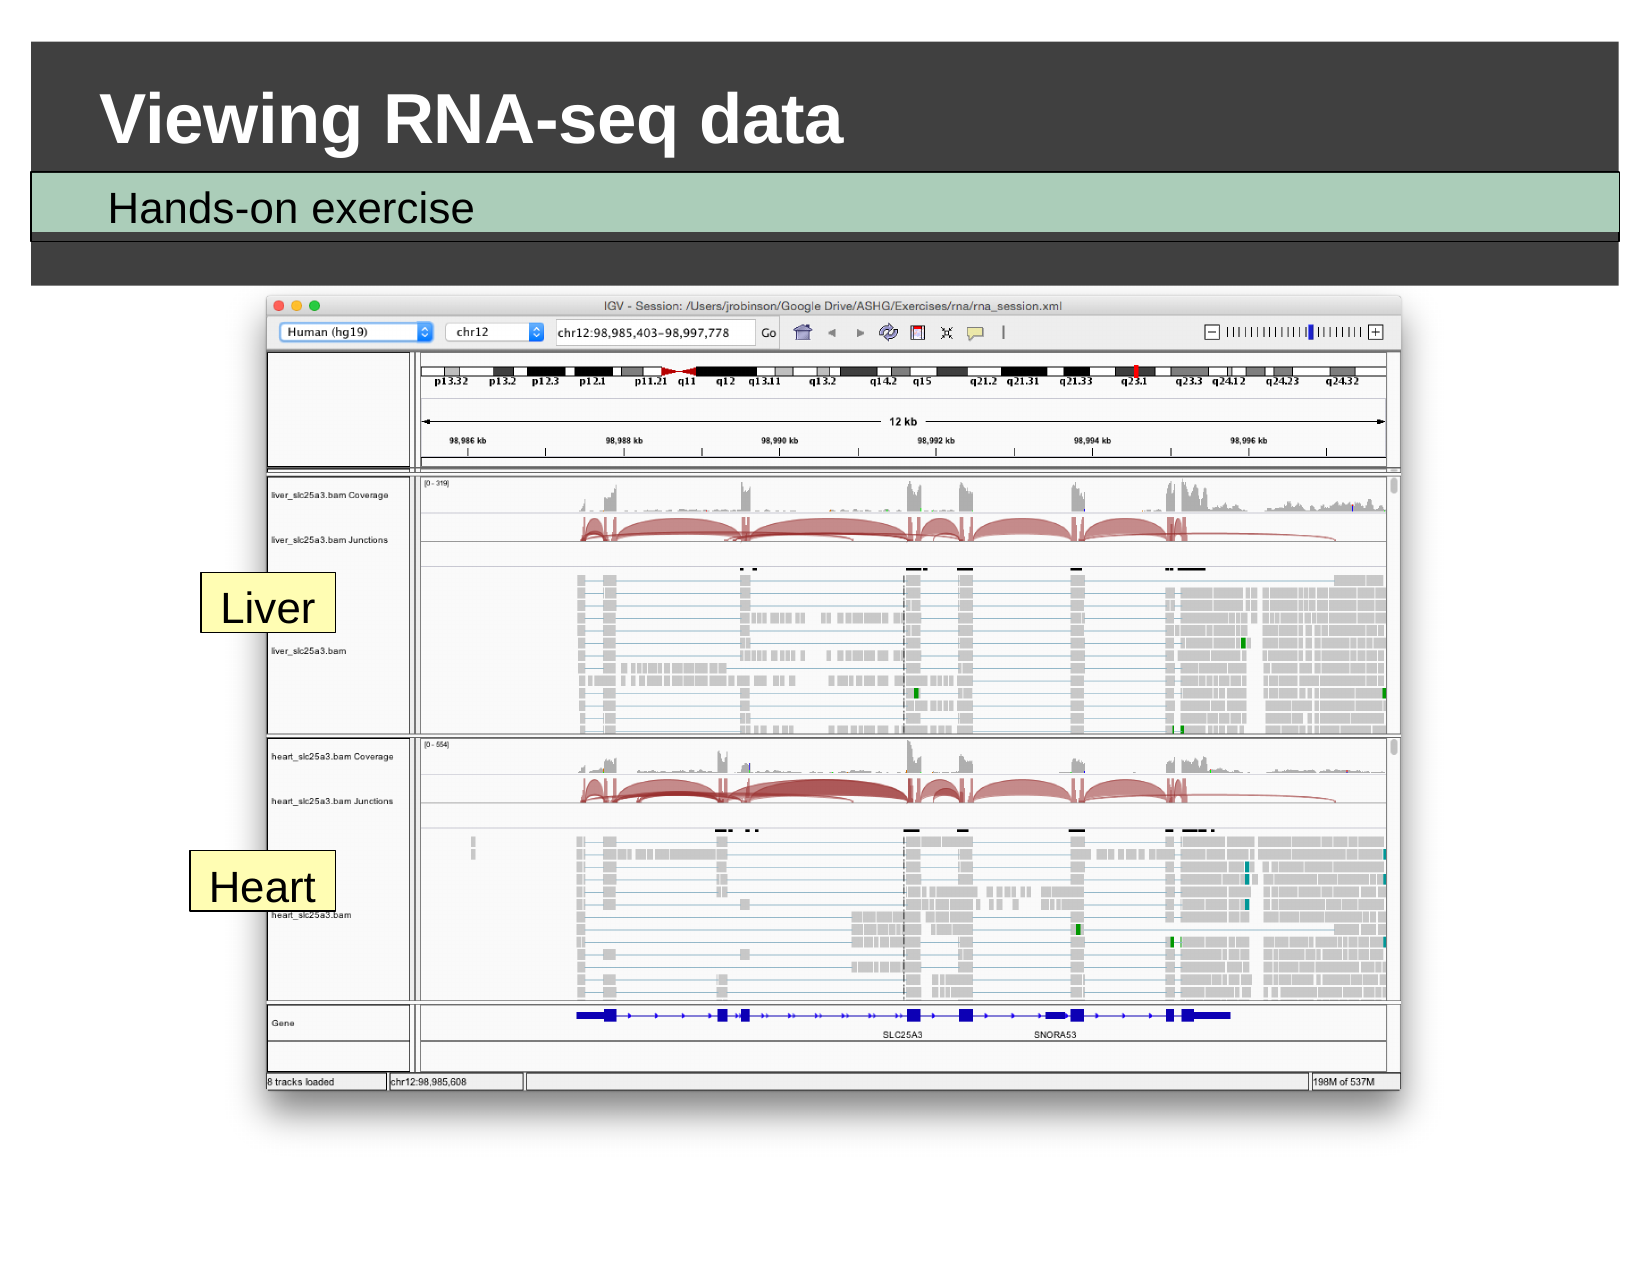

# Viewing RNA-seq data

Hands-on exercise

Liver
Heart